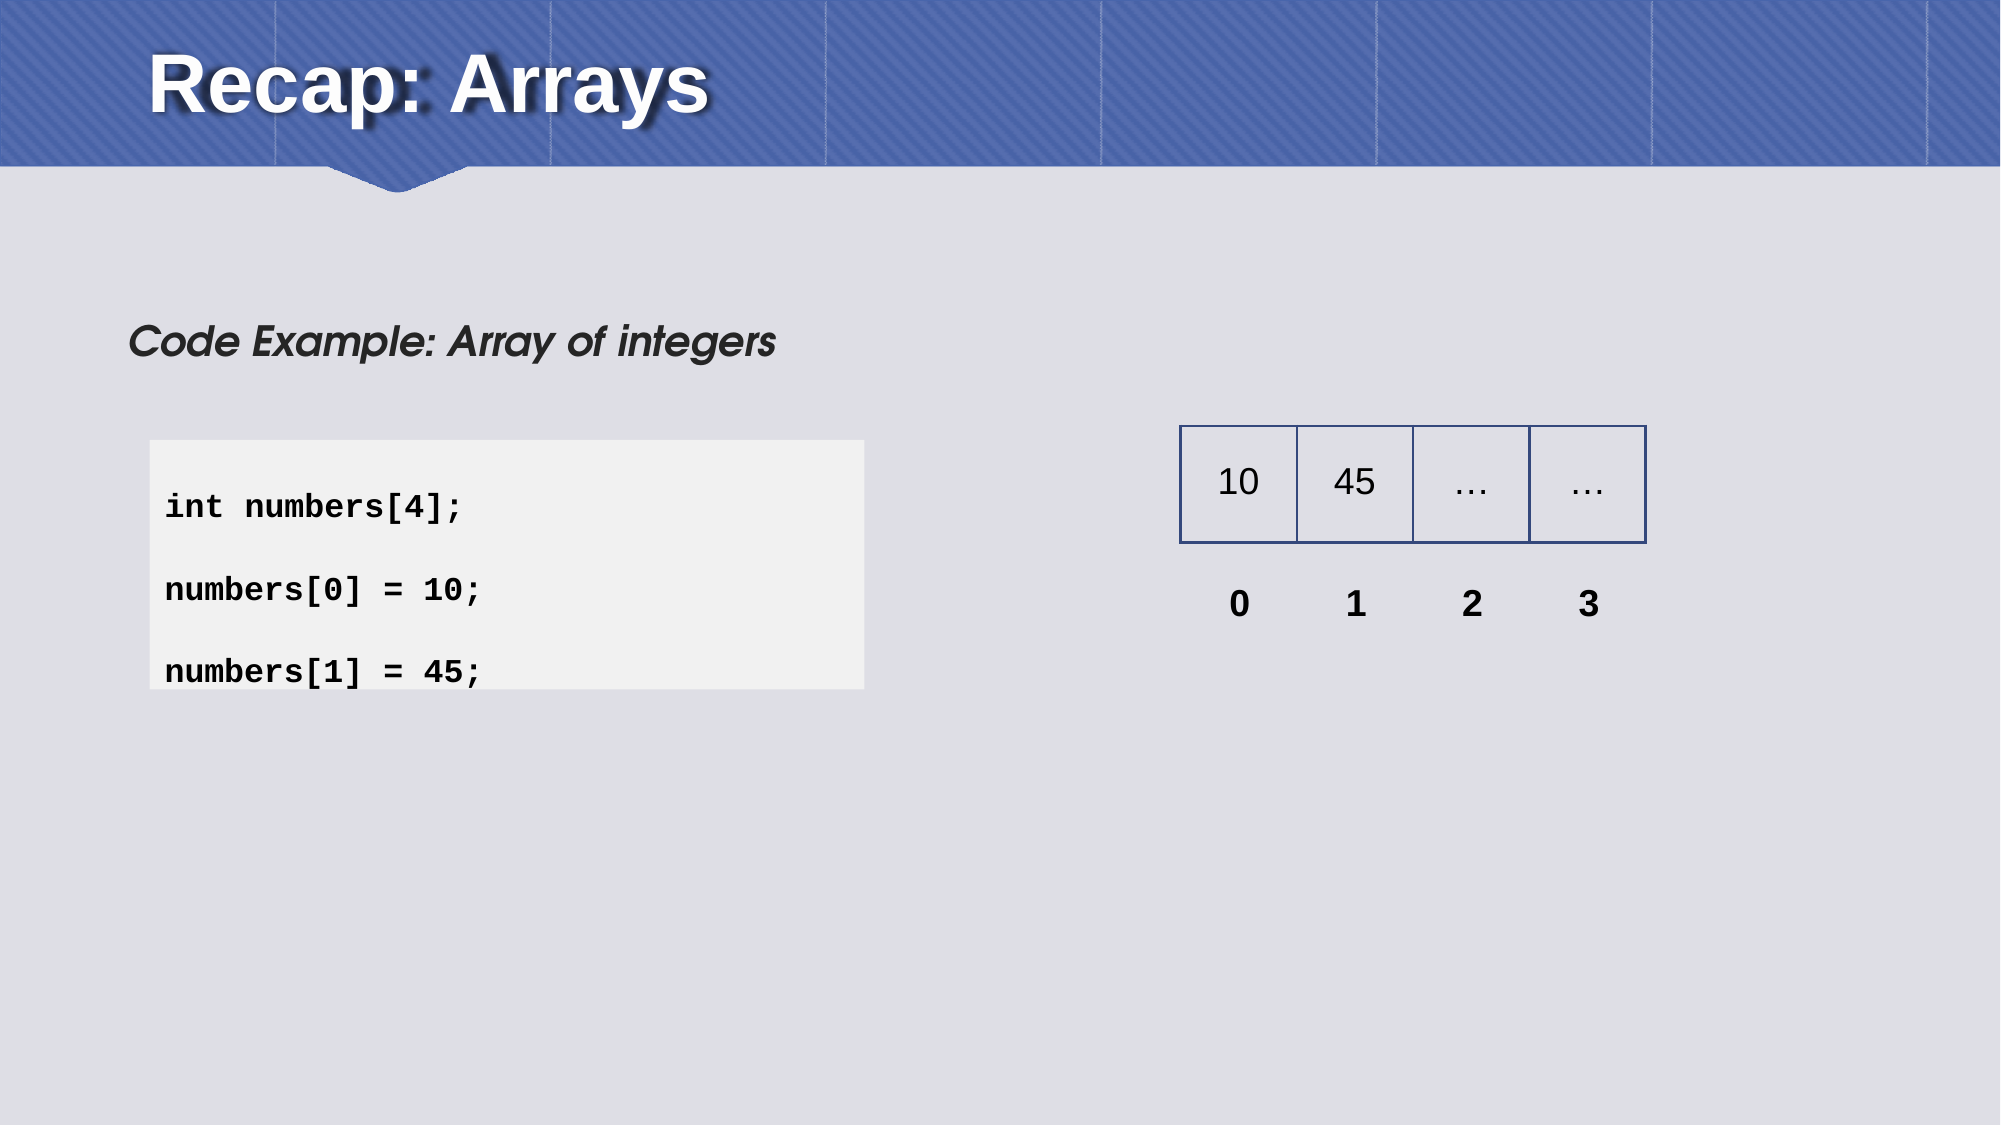

# Recap: Arrays
Code Example: Array of integers
| 10 | 45 | … | … |
| --- | --- | --- | --- |
int numbers[4];
numbers[0] = 10;

numbers[1] = 45;
0
1
2
3